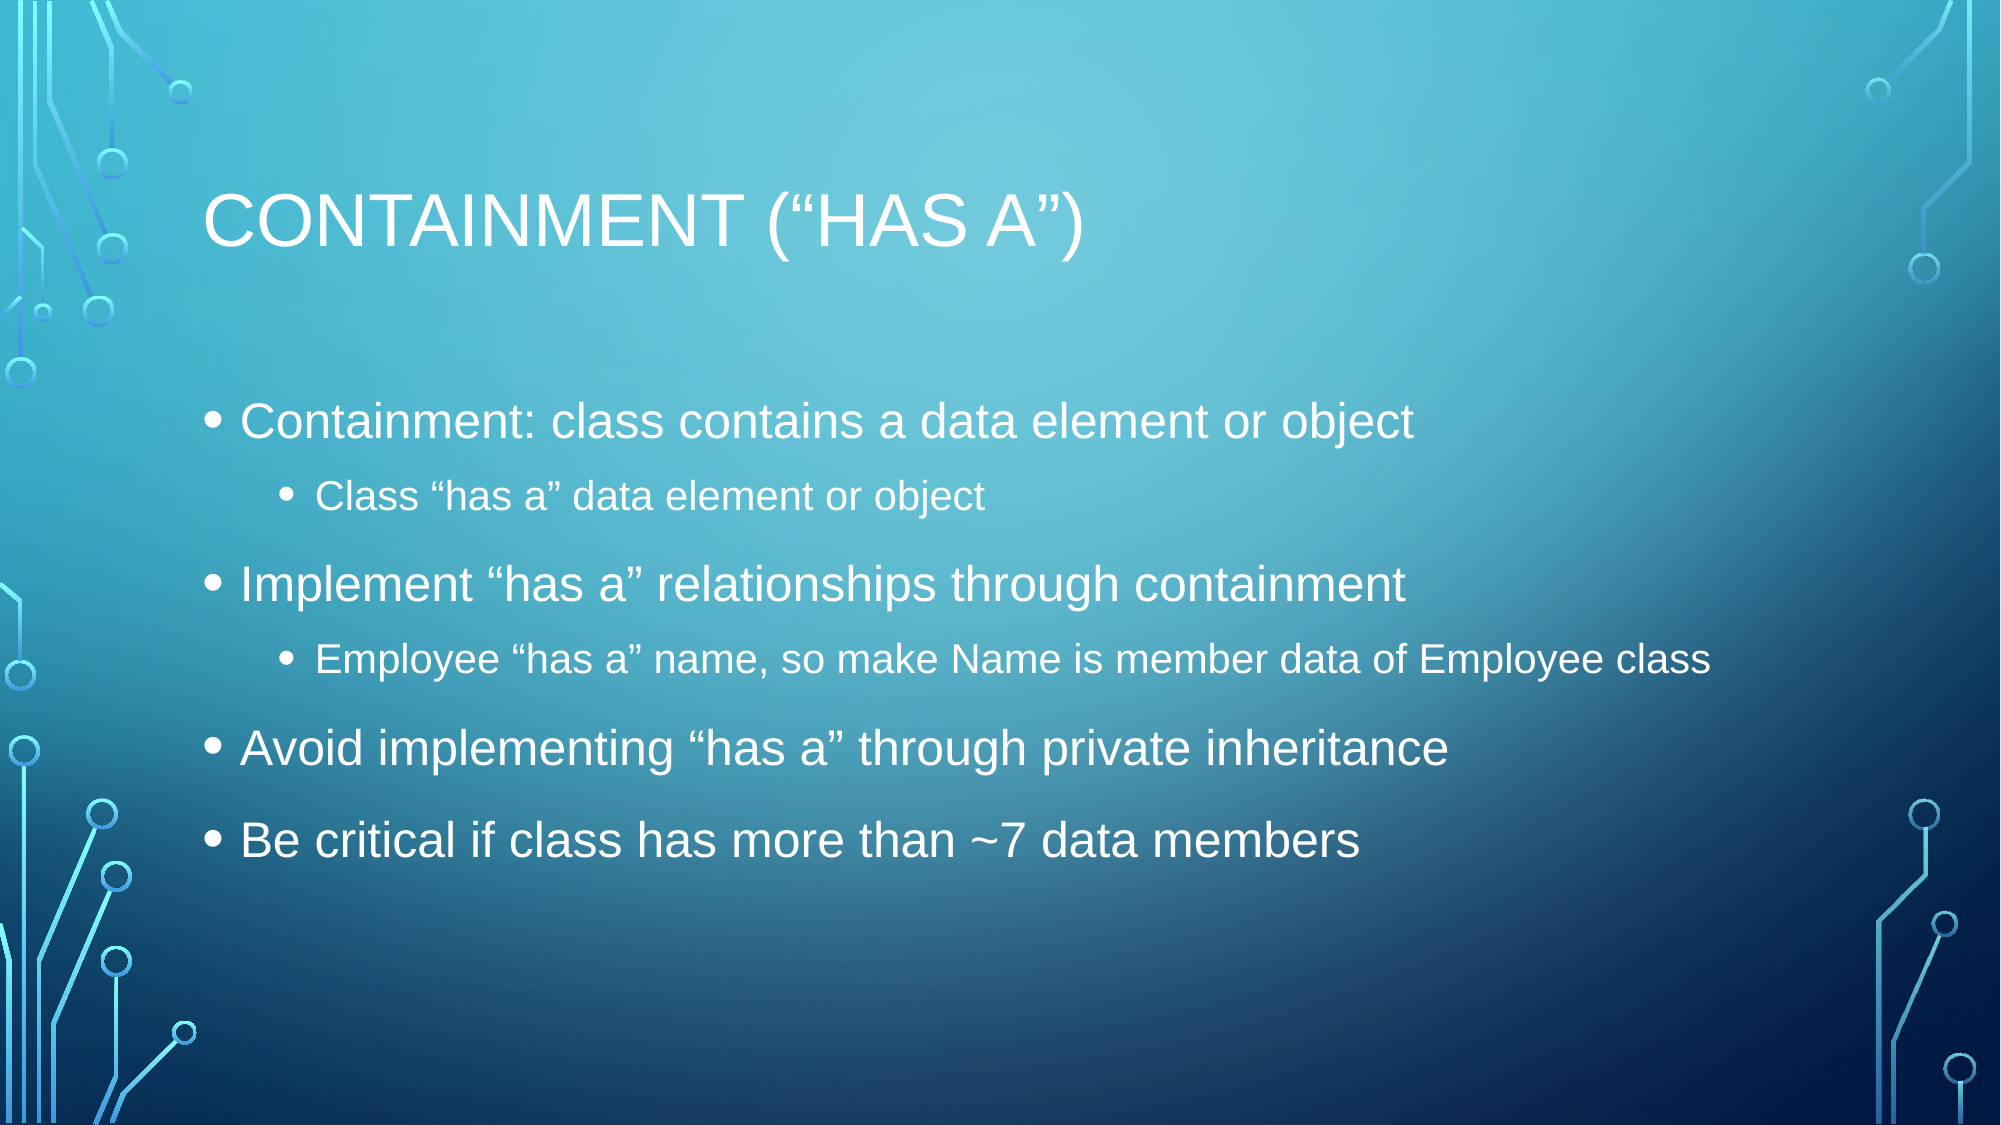

# Containment (“has a”)
Containment: class contains a data element or object
Class “has a” data element or object
Implement “has a” relationships through containment
Employee “has a” name, so make Name is member data of Employee class
Avoid implementing “has a” through private inheritance
Be critical if class has more than ~7 data members